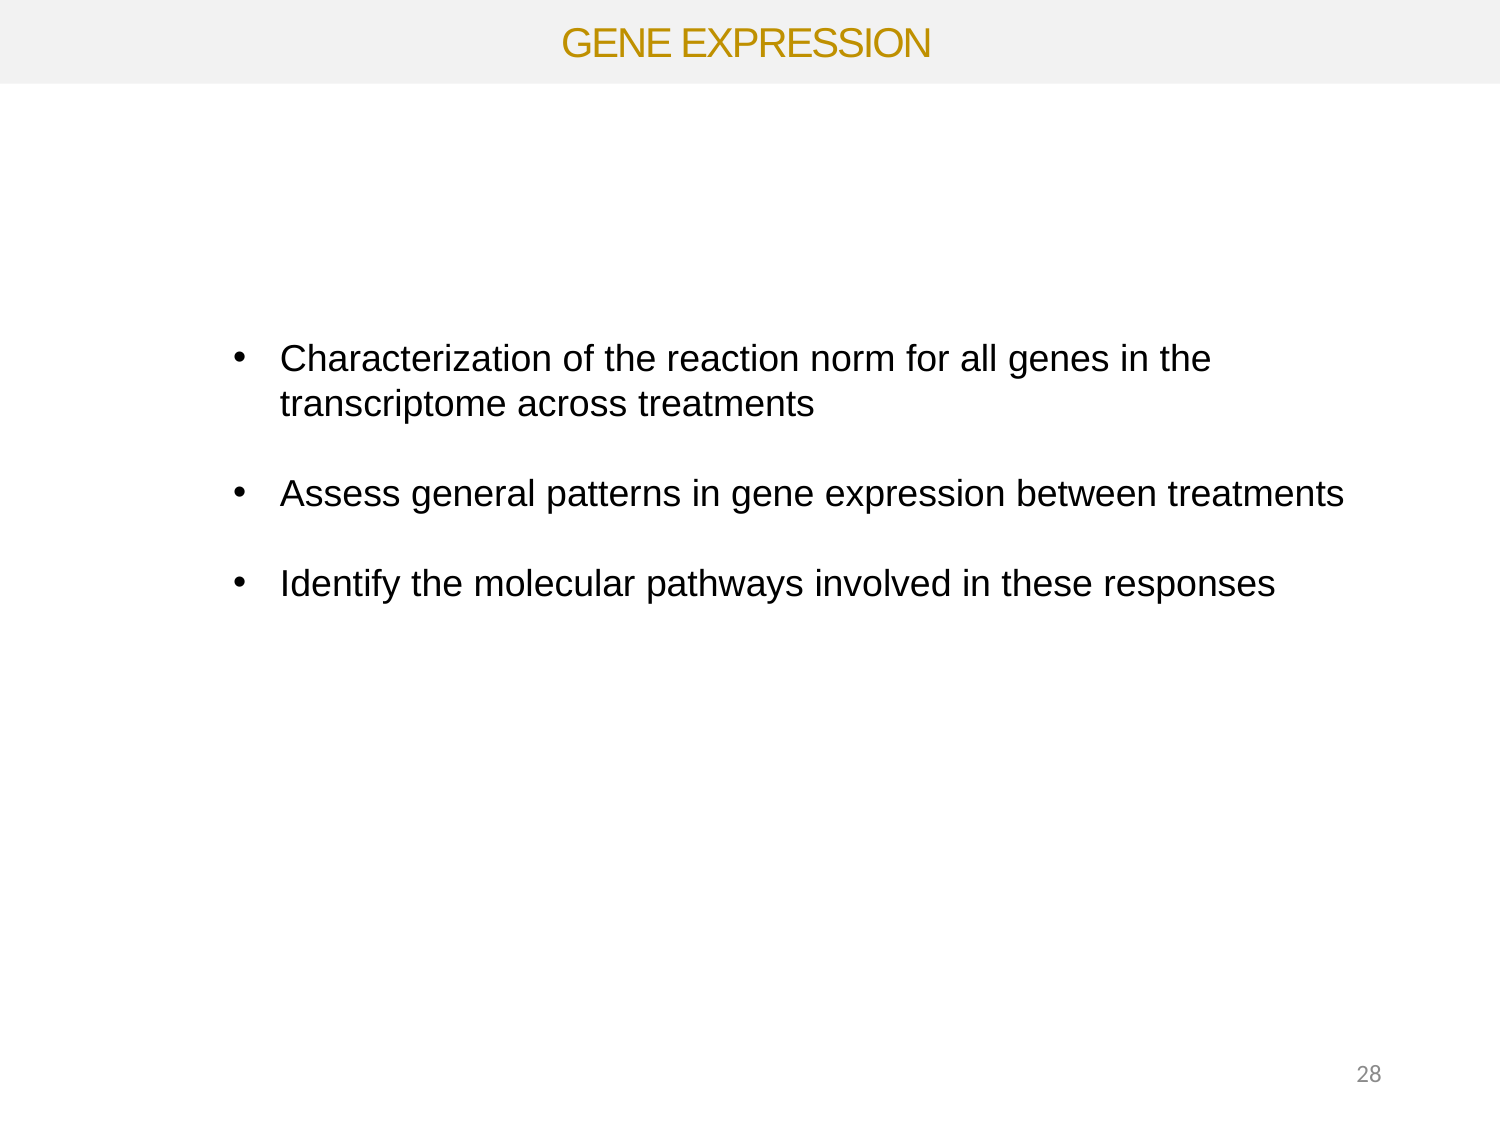

GENE EXPRESSION

Characterization of the reaction norm for all genes in the transcriptome across treatments

Assess general patterns in gene expression between treatments

Identify the molecular pathways involved in these responses

28